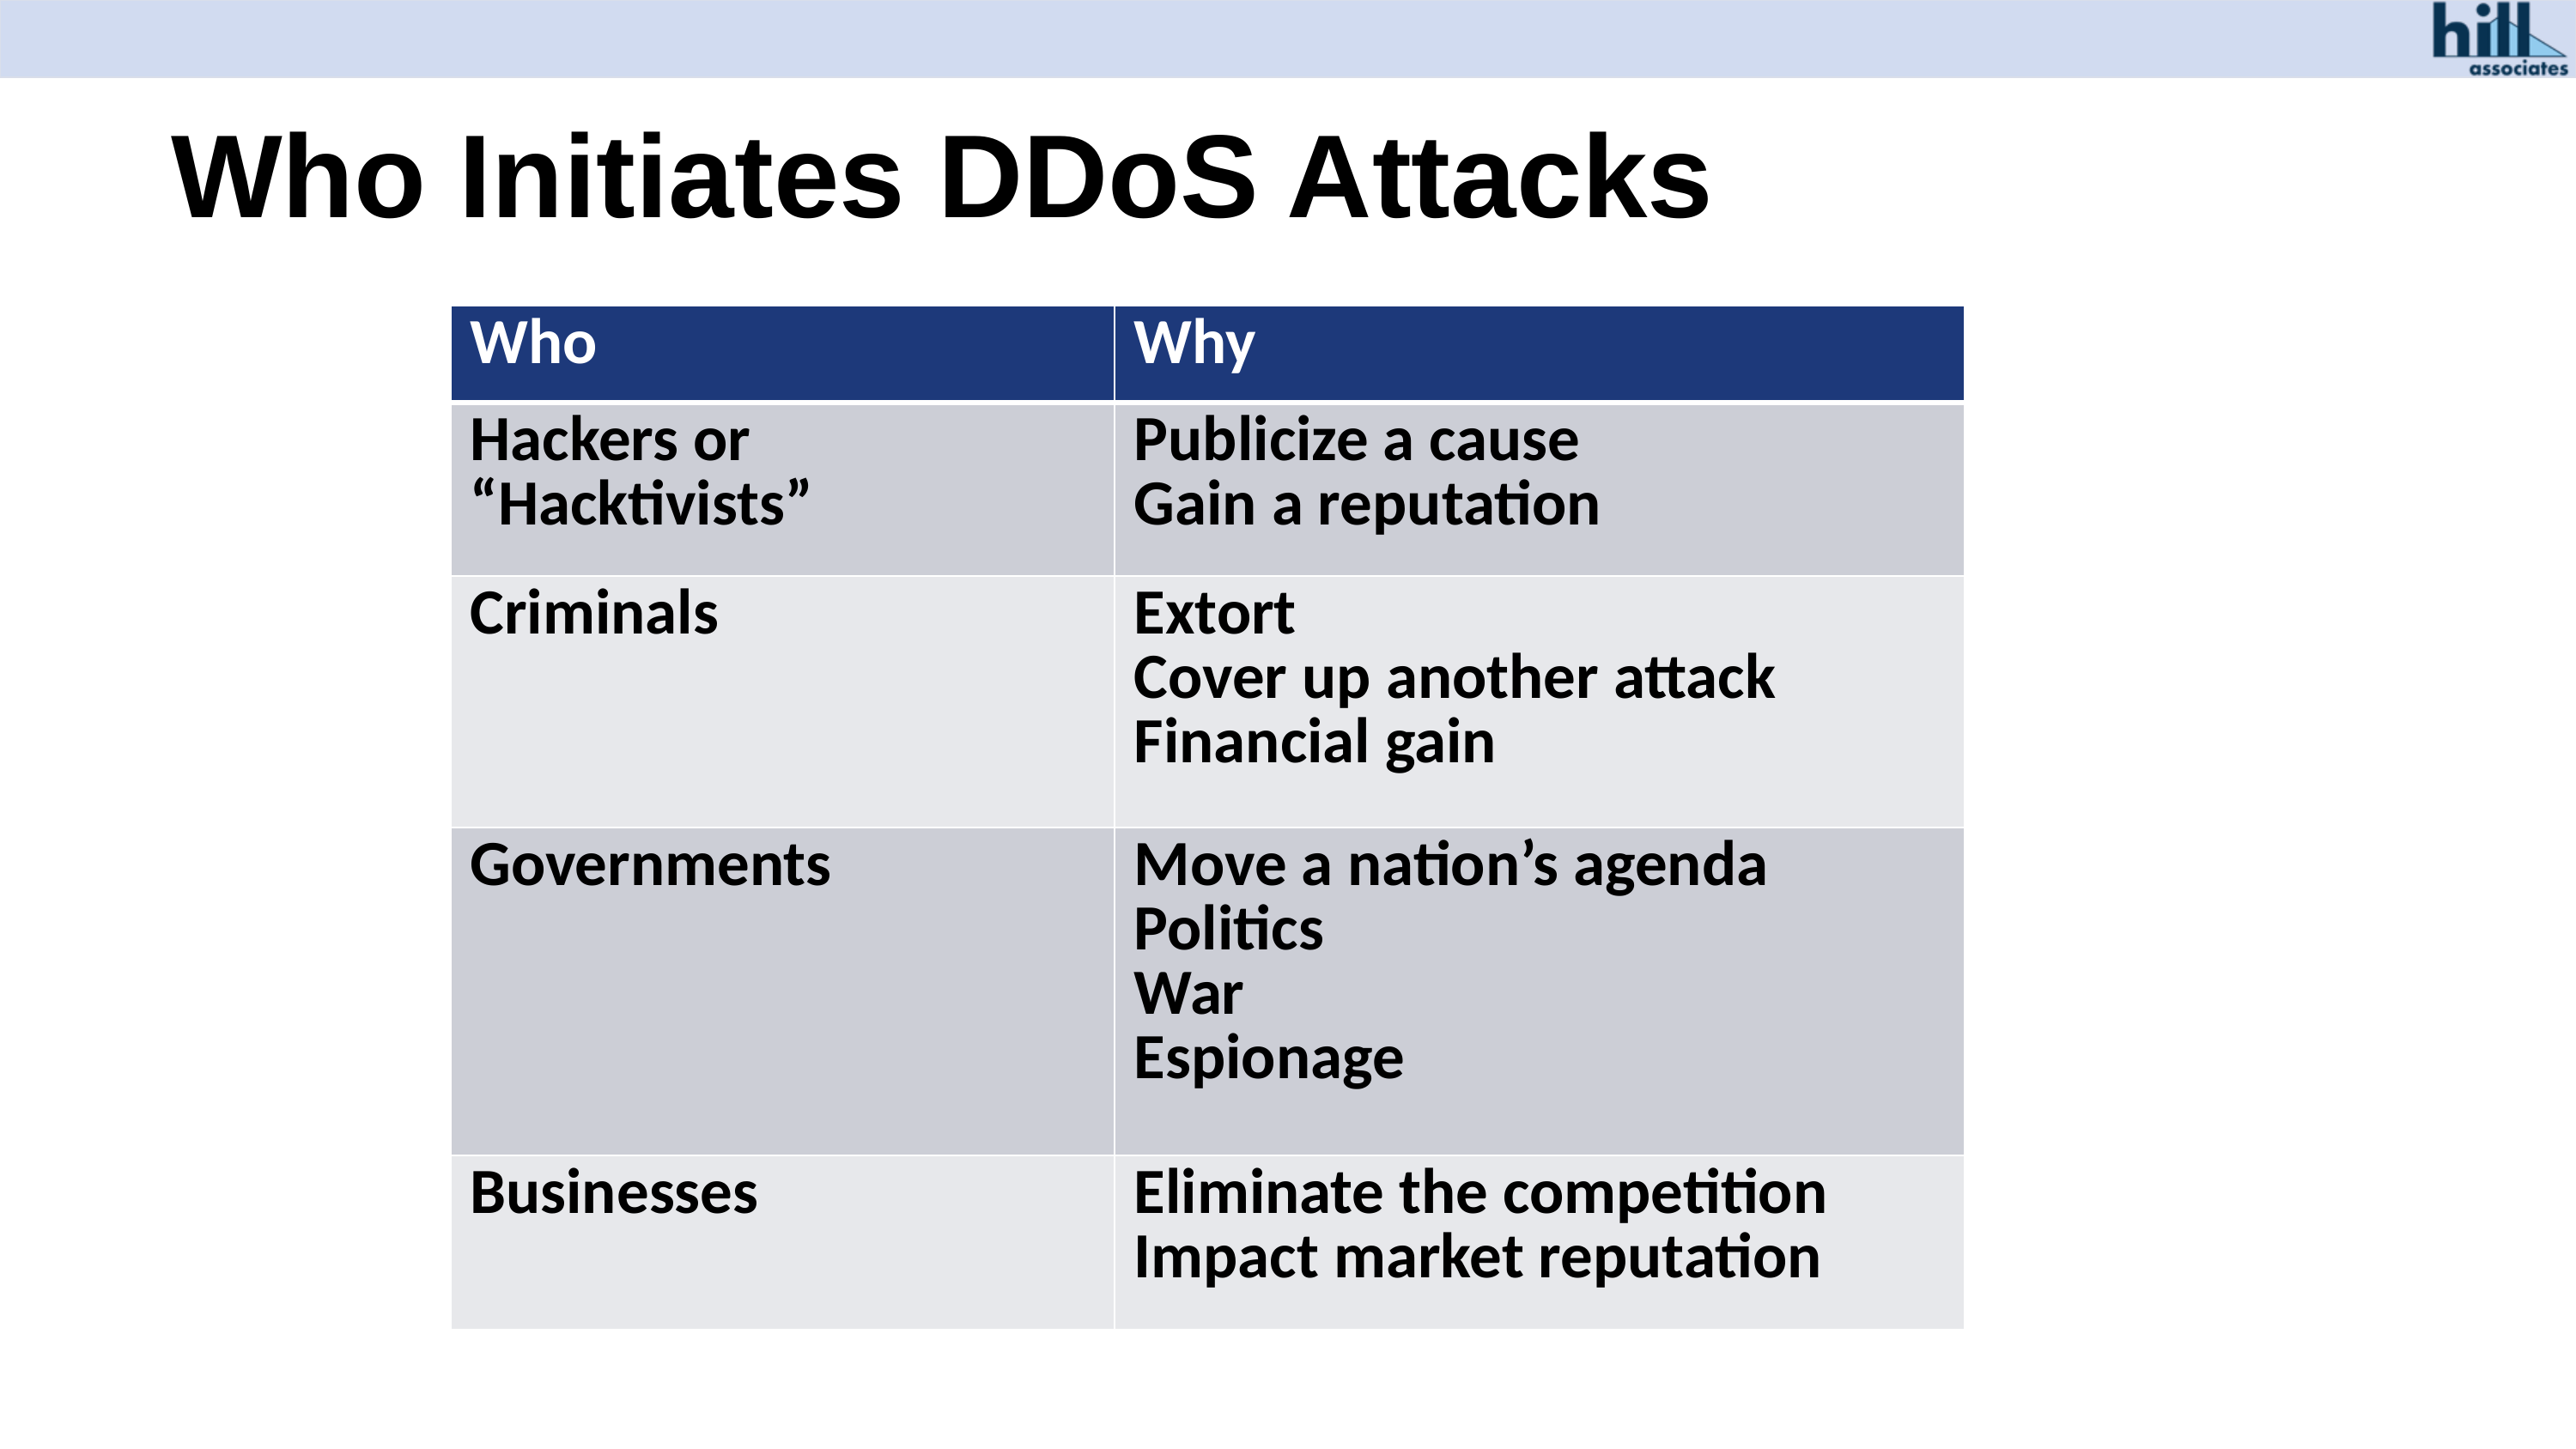

# Who Initiates DDoS Attacks
| Who | Why |
| --- | --- |
| Hackers or “Hacktivists” | Publicize a cause Gain a reputation |
| Criminals | Extort Cover up another attack Financial gain |
| Governments | Move a nation’s agenda Politics War Espionage |
| Businesses | Eliminate the competition Impact market reputation |